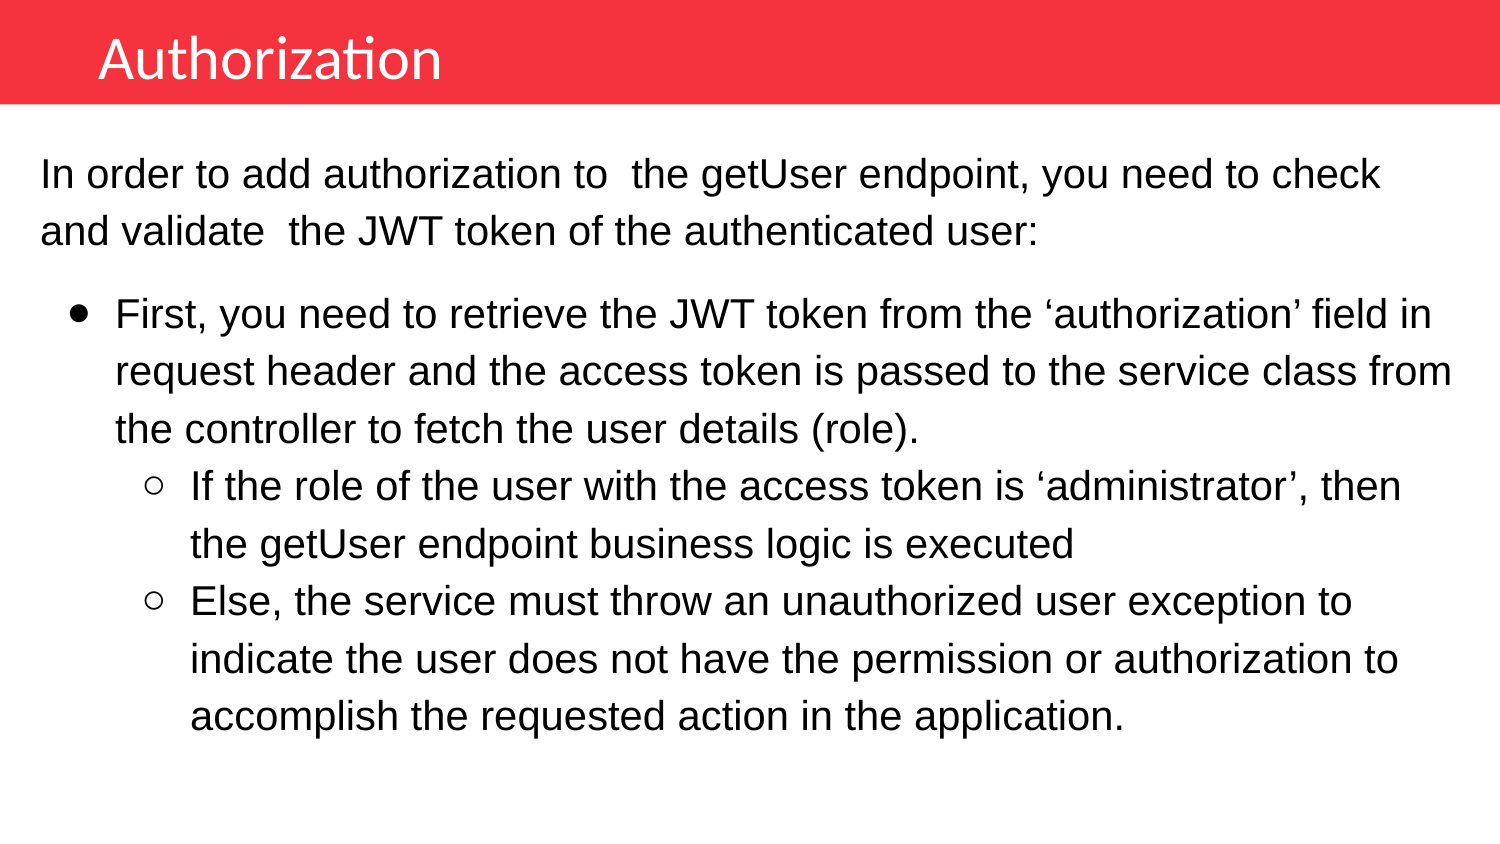

Authorization

In order to add authorization to  the getUser endpoint, you need to check and validate  the JWT token of the authenticated user:
First, you need to retrieve the JWT token from the ‘authorization’ field in request header and the access token is passed to the service class from the controller to fetch the user details (role).
If the role of the user with the access token is ‘administrator’, then the getUser endpoint business logic is executed
Else, the service must throw an unauthorized user exception to indicate the user does not have the permission or authorization to accomplish the requested action in the application.